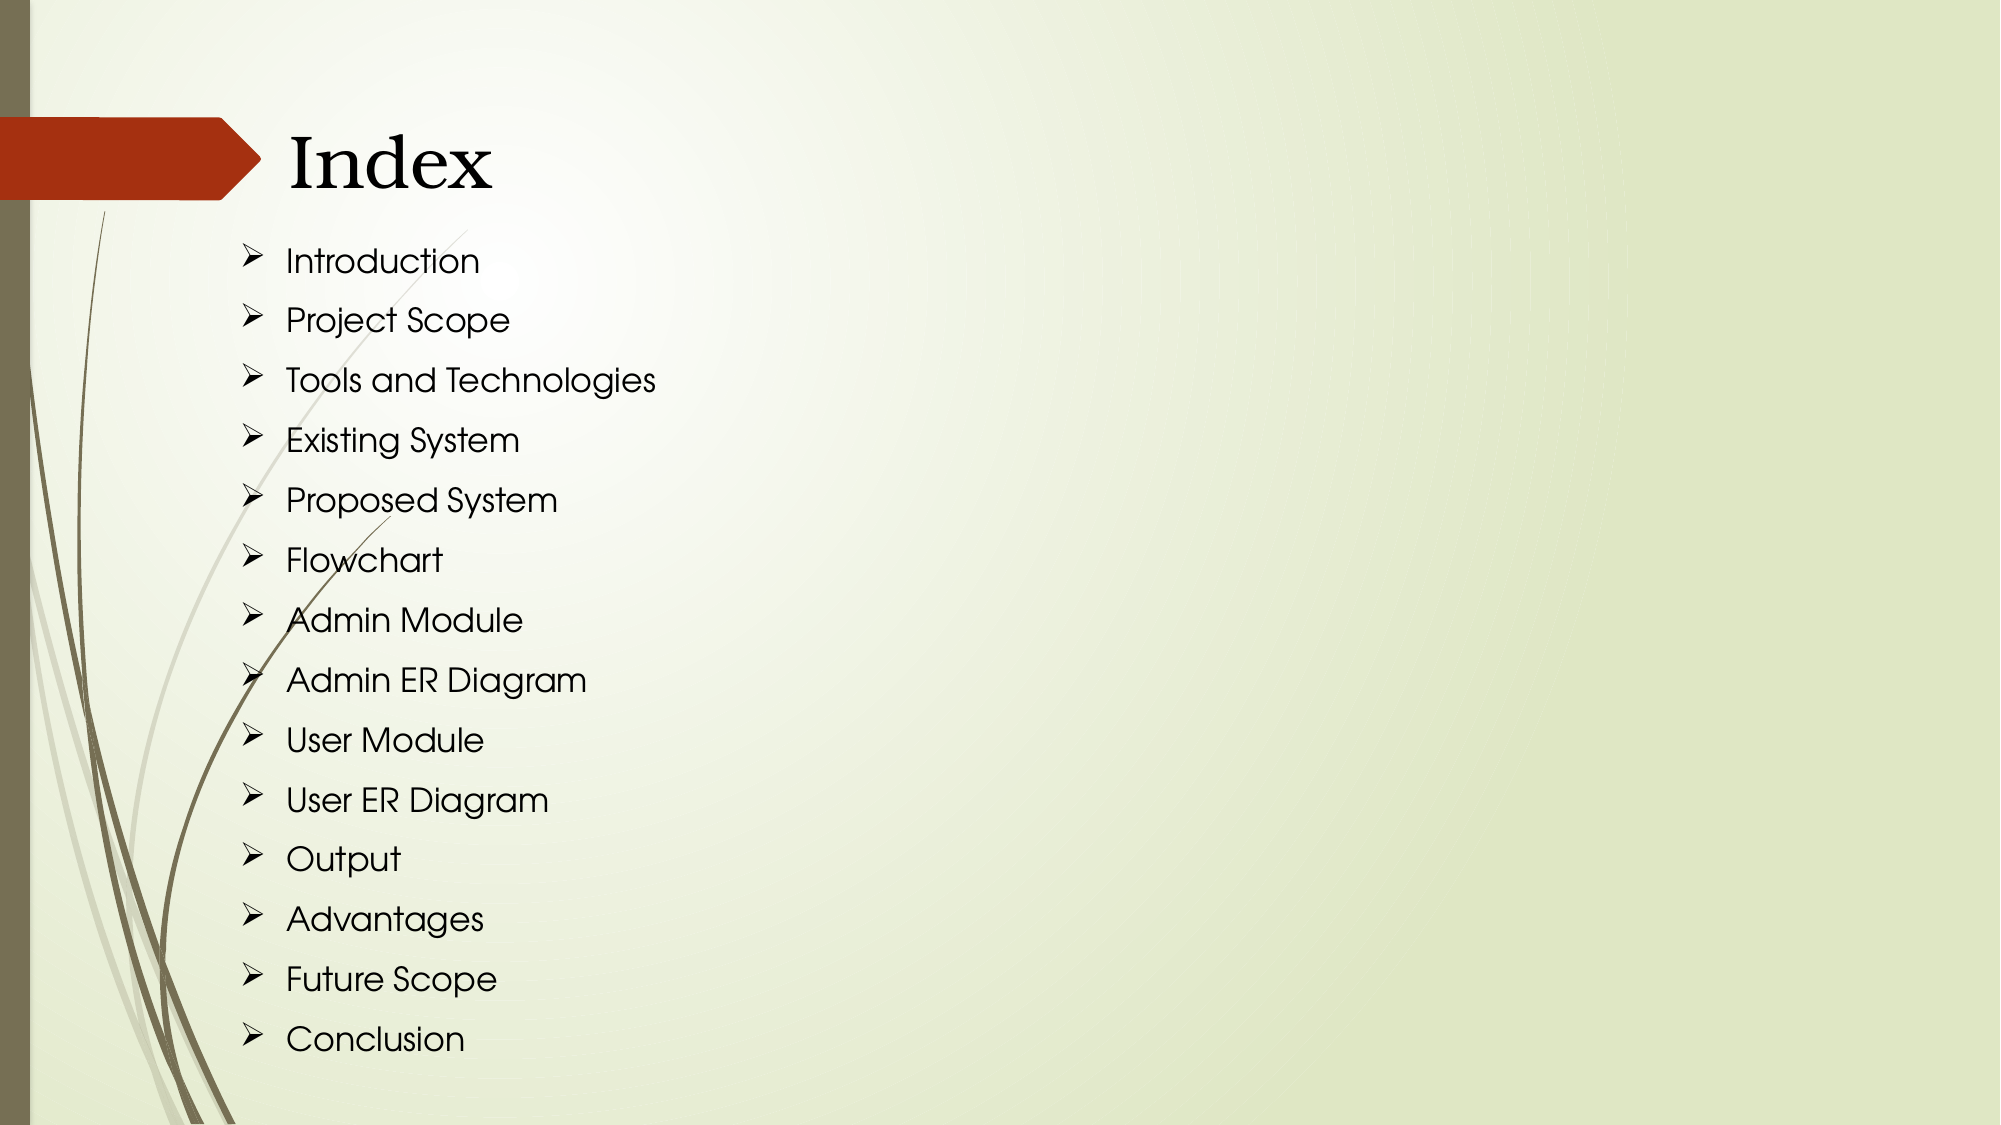

Index
Introduction
Project Scope
Tools and Technologies
Existing System
Proposed System
Flowchart
Admin Module
Admin ER Diagram
User Module
User ER Diagram
Output
Advantages
Future Scope
Conclusion